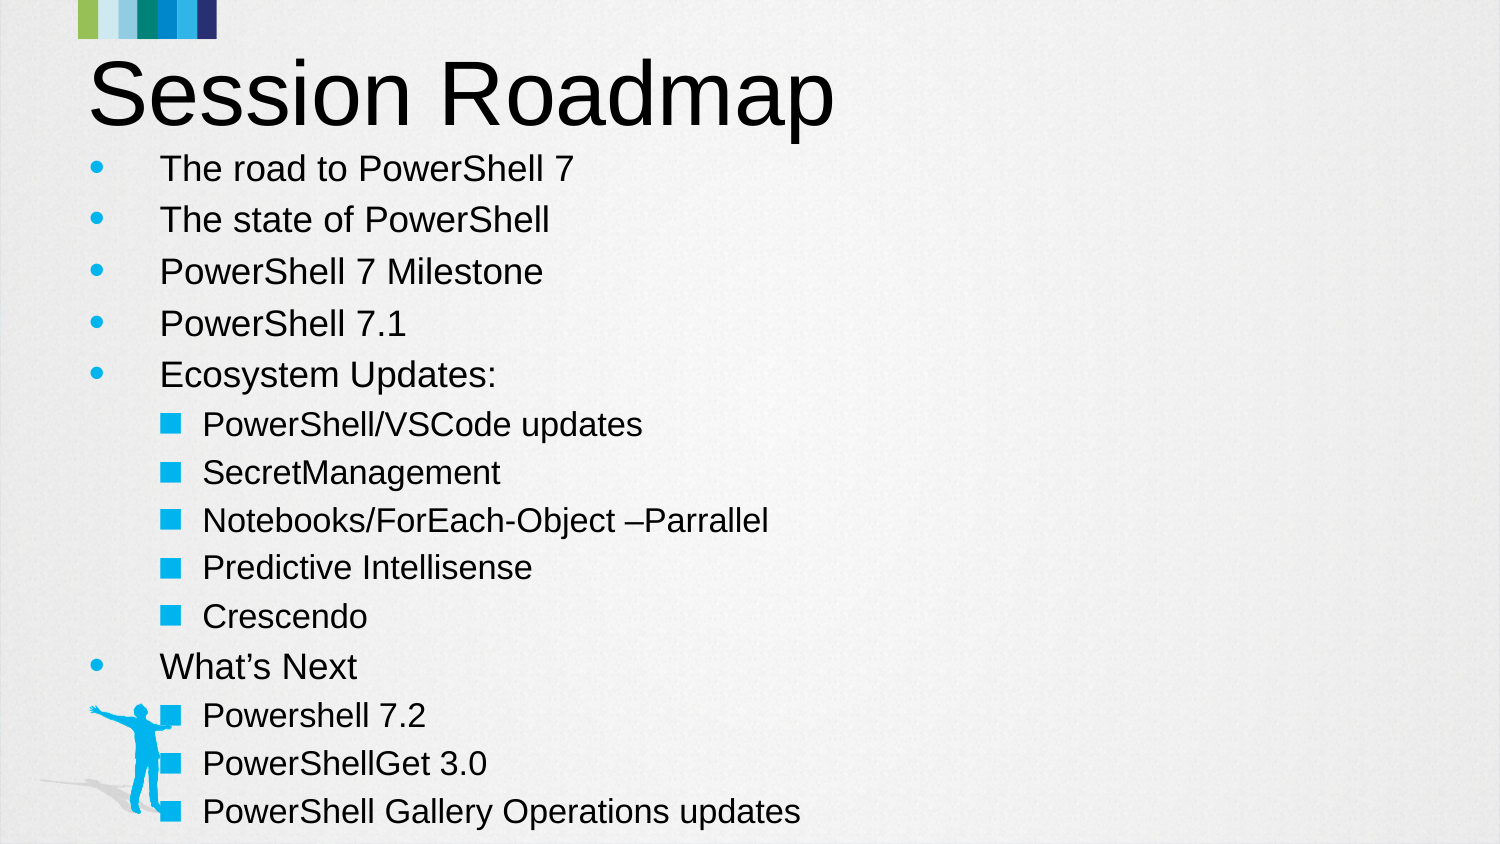

# Session Roadmap
The road to PowerShell 7
The state of PowerShell
PowerShell 7 Milestone
PowerShell 7.1
Ecosystem Updates:
PowerShell/VSCode updates
SecretManagement
Notebooks/ForEach-Object –Parrallel
Predictive Intellisense
Crescendo
What’s Next
Powershell 7.2
PowerShellGet 3.0
PowerShell Gallery Operations updates